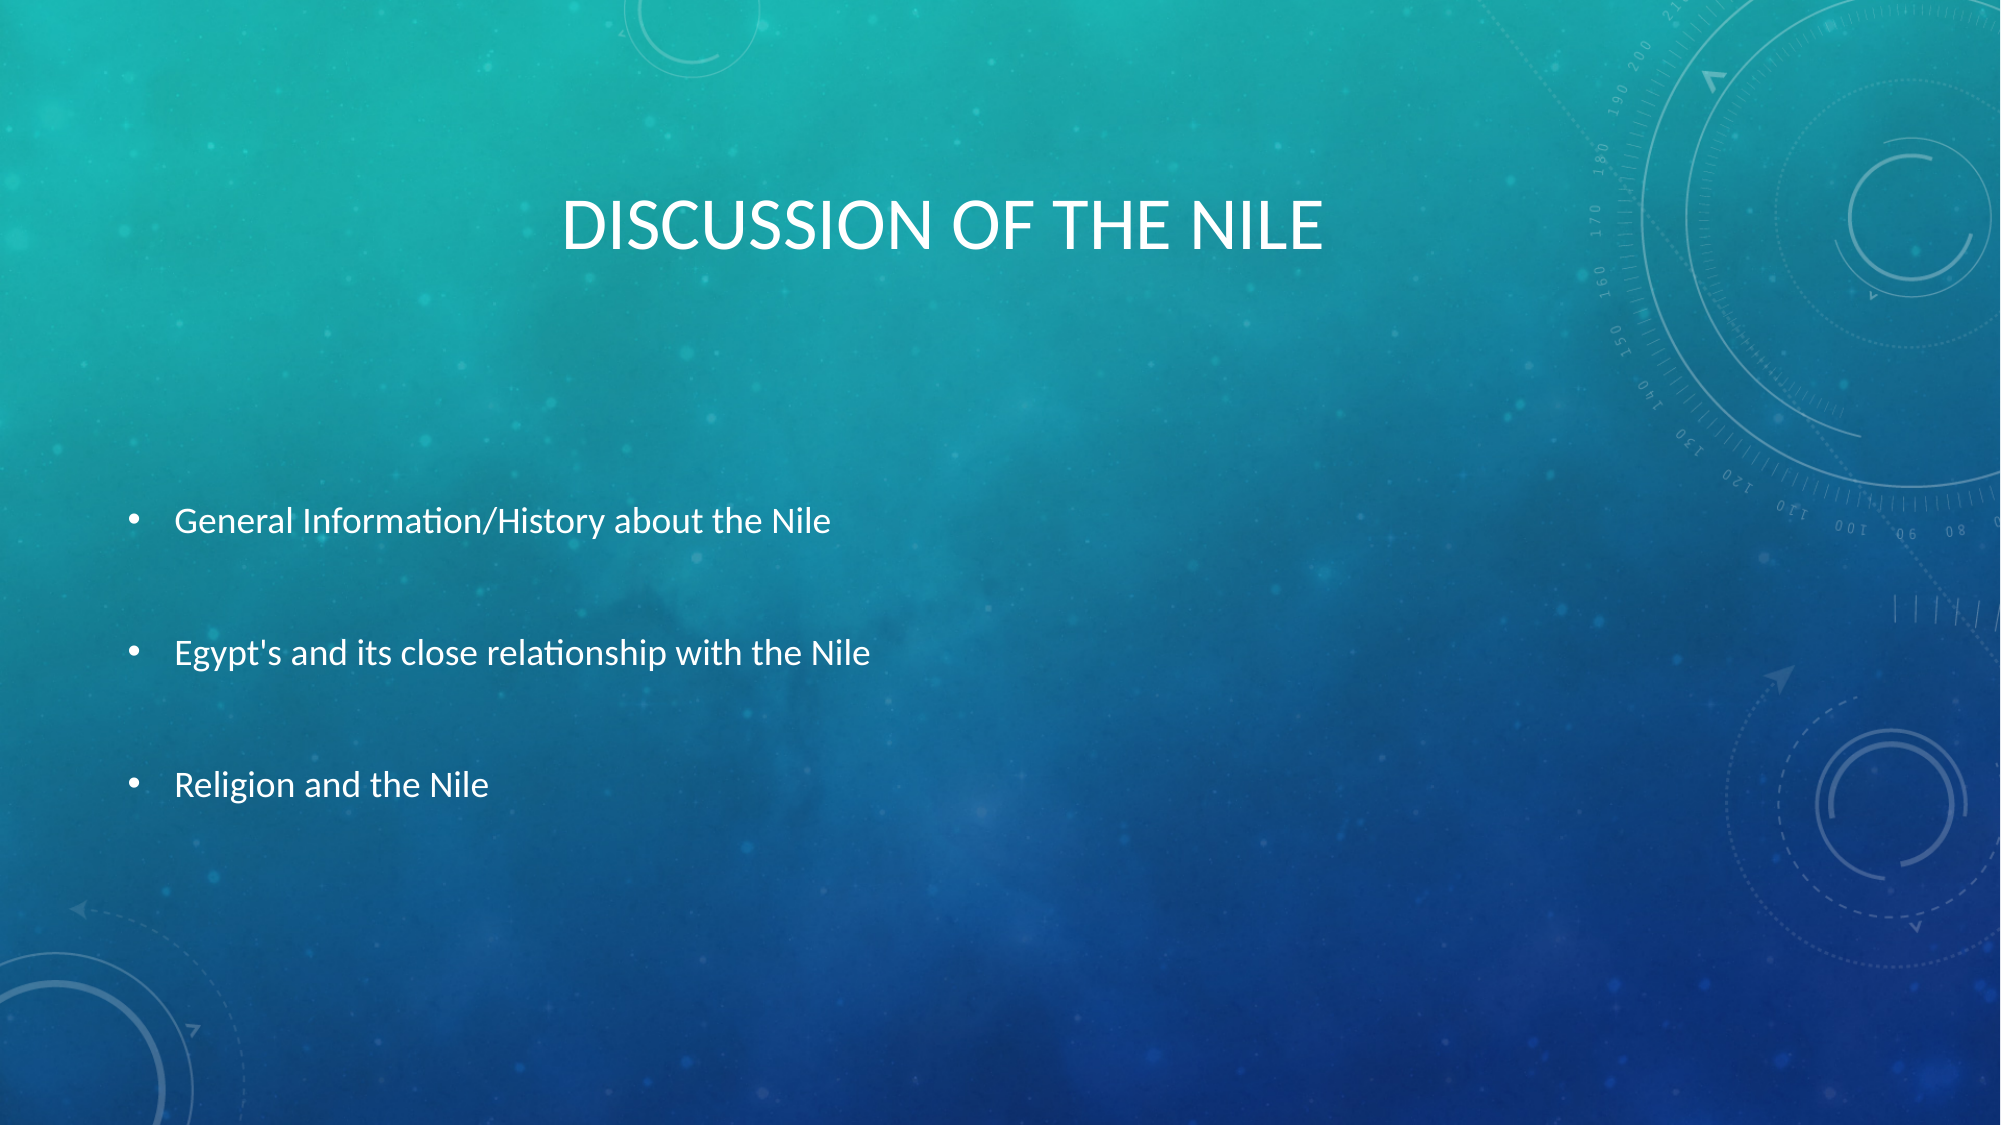

# Discussion of the Nile
General Information/History about the Nile

Egypt's and its close relationship with the Nile

Religion and the Nile